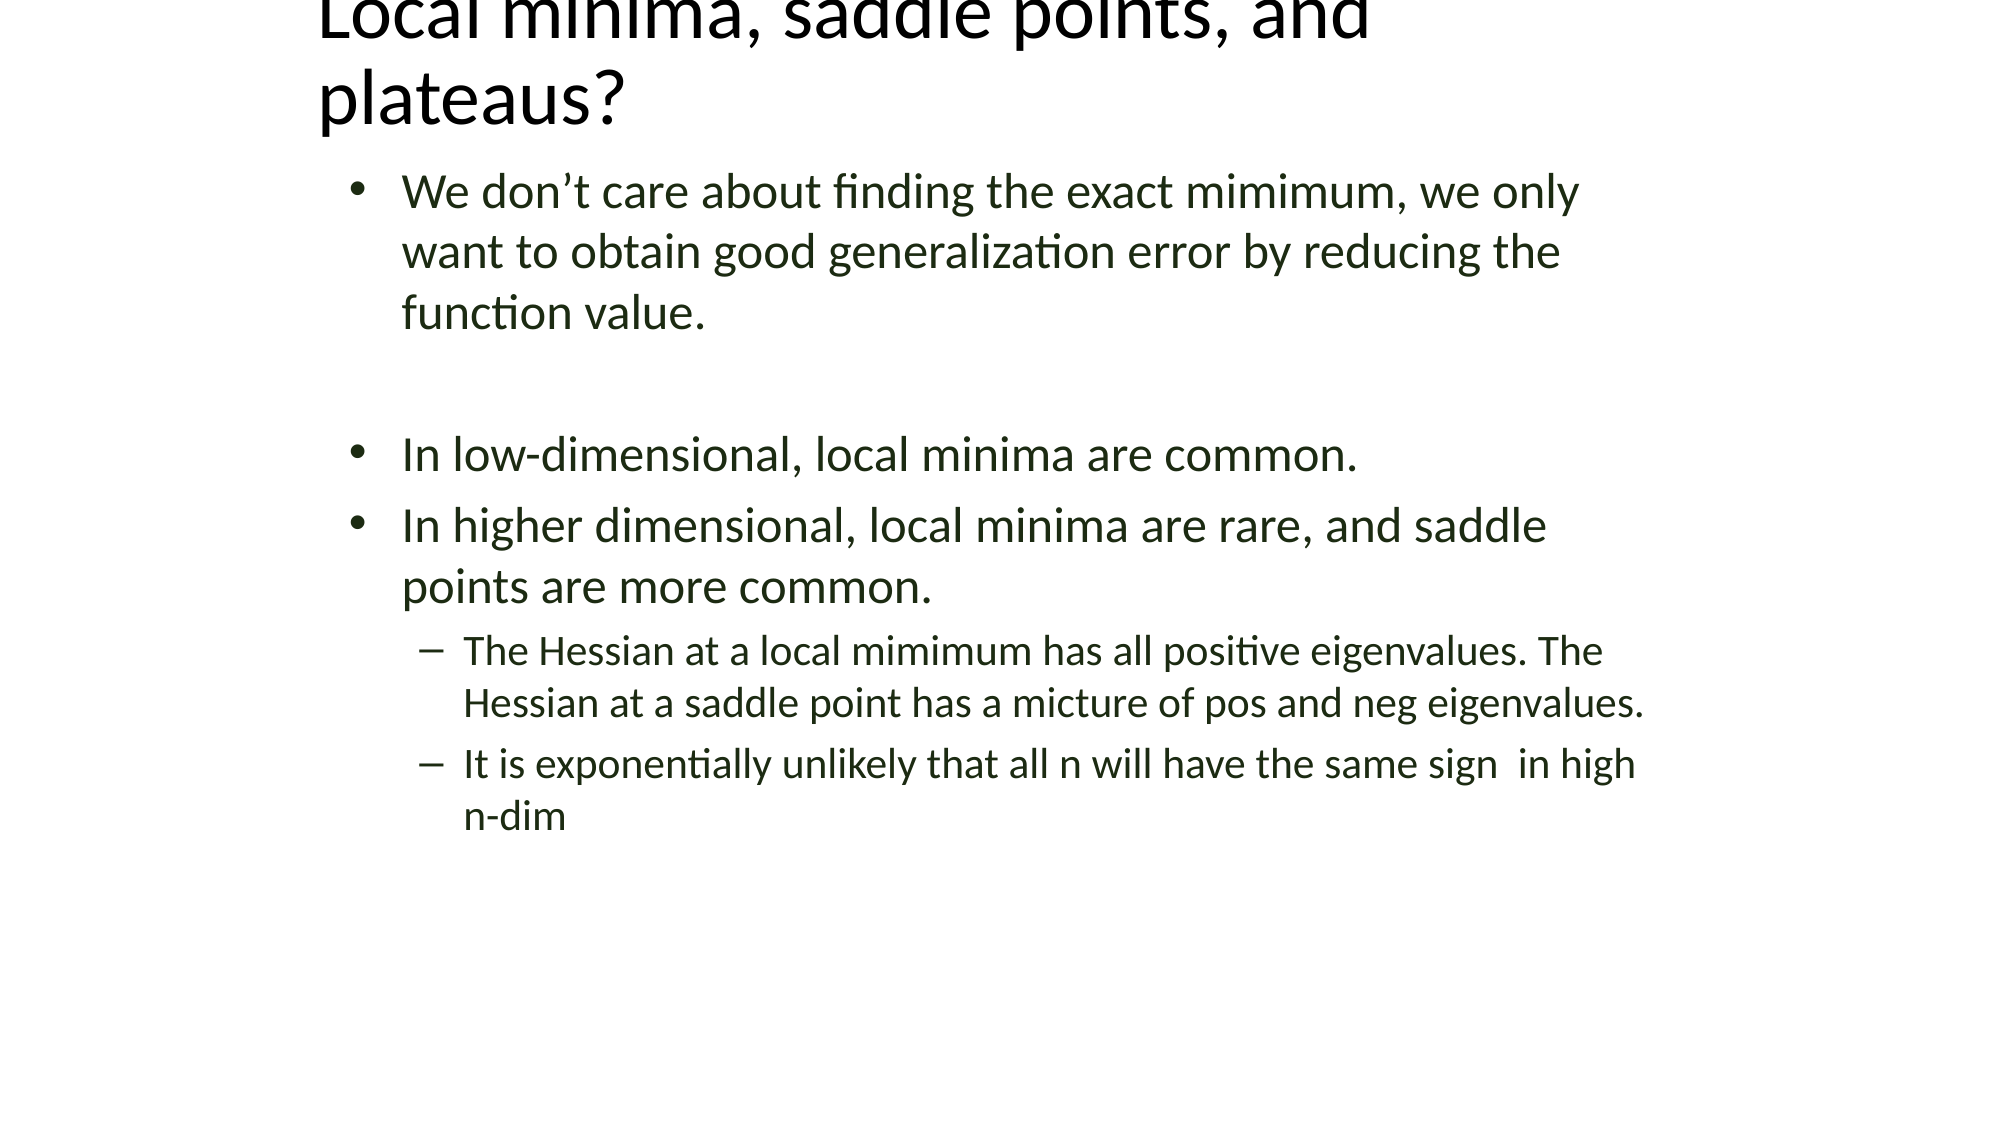

# Local minima, saddle points, and plateaus?
We don’t care about finding the exact mimimum, we only want to obtain good generalization error by reducing the function value.

In low-dimensional, local minima are common.
In higher dimensional, local minima are rare, and saddle points are more common.
The Hessian at a local mimimum has all positive eigenvalues. The Hessian at a saddle point has a micture of pos and neg eigenvalues.
It is exponentially unlikely that all n will have the same sign  in high n-dim